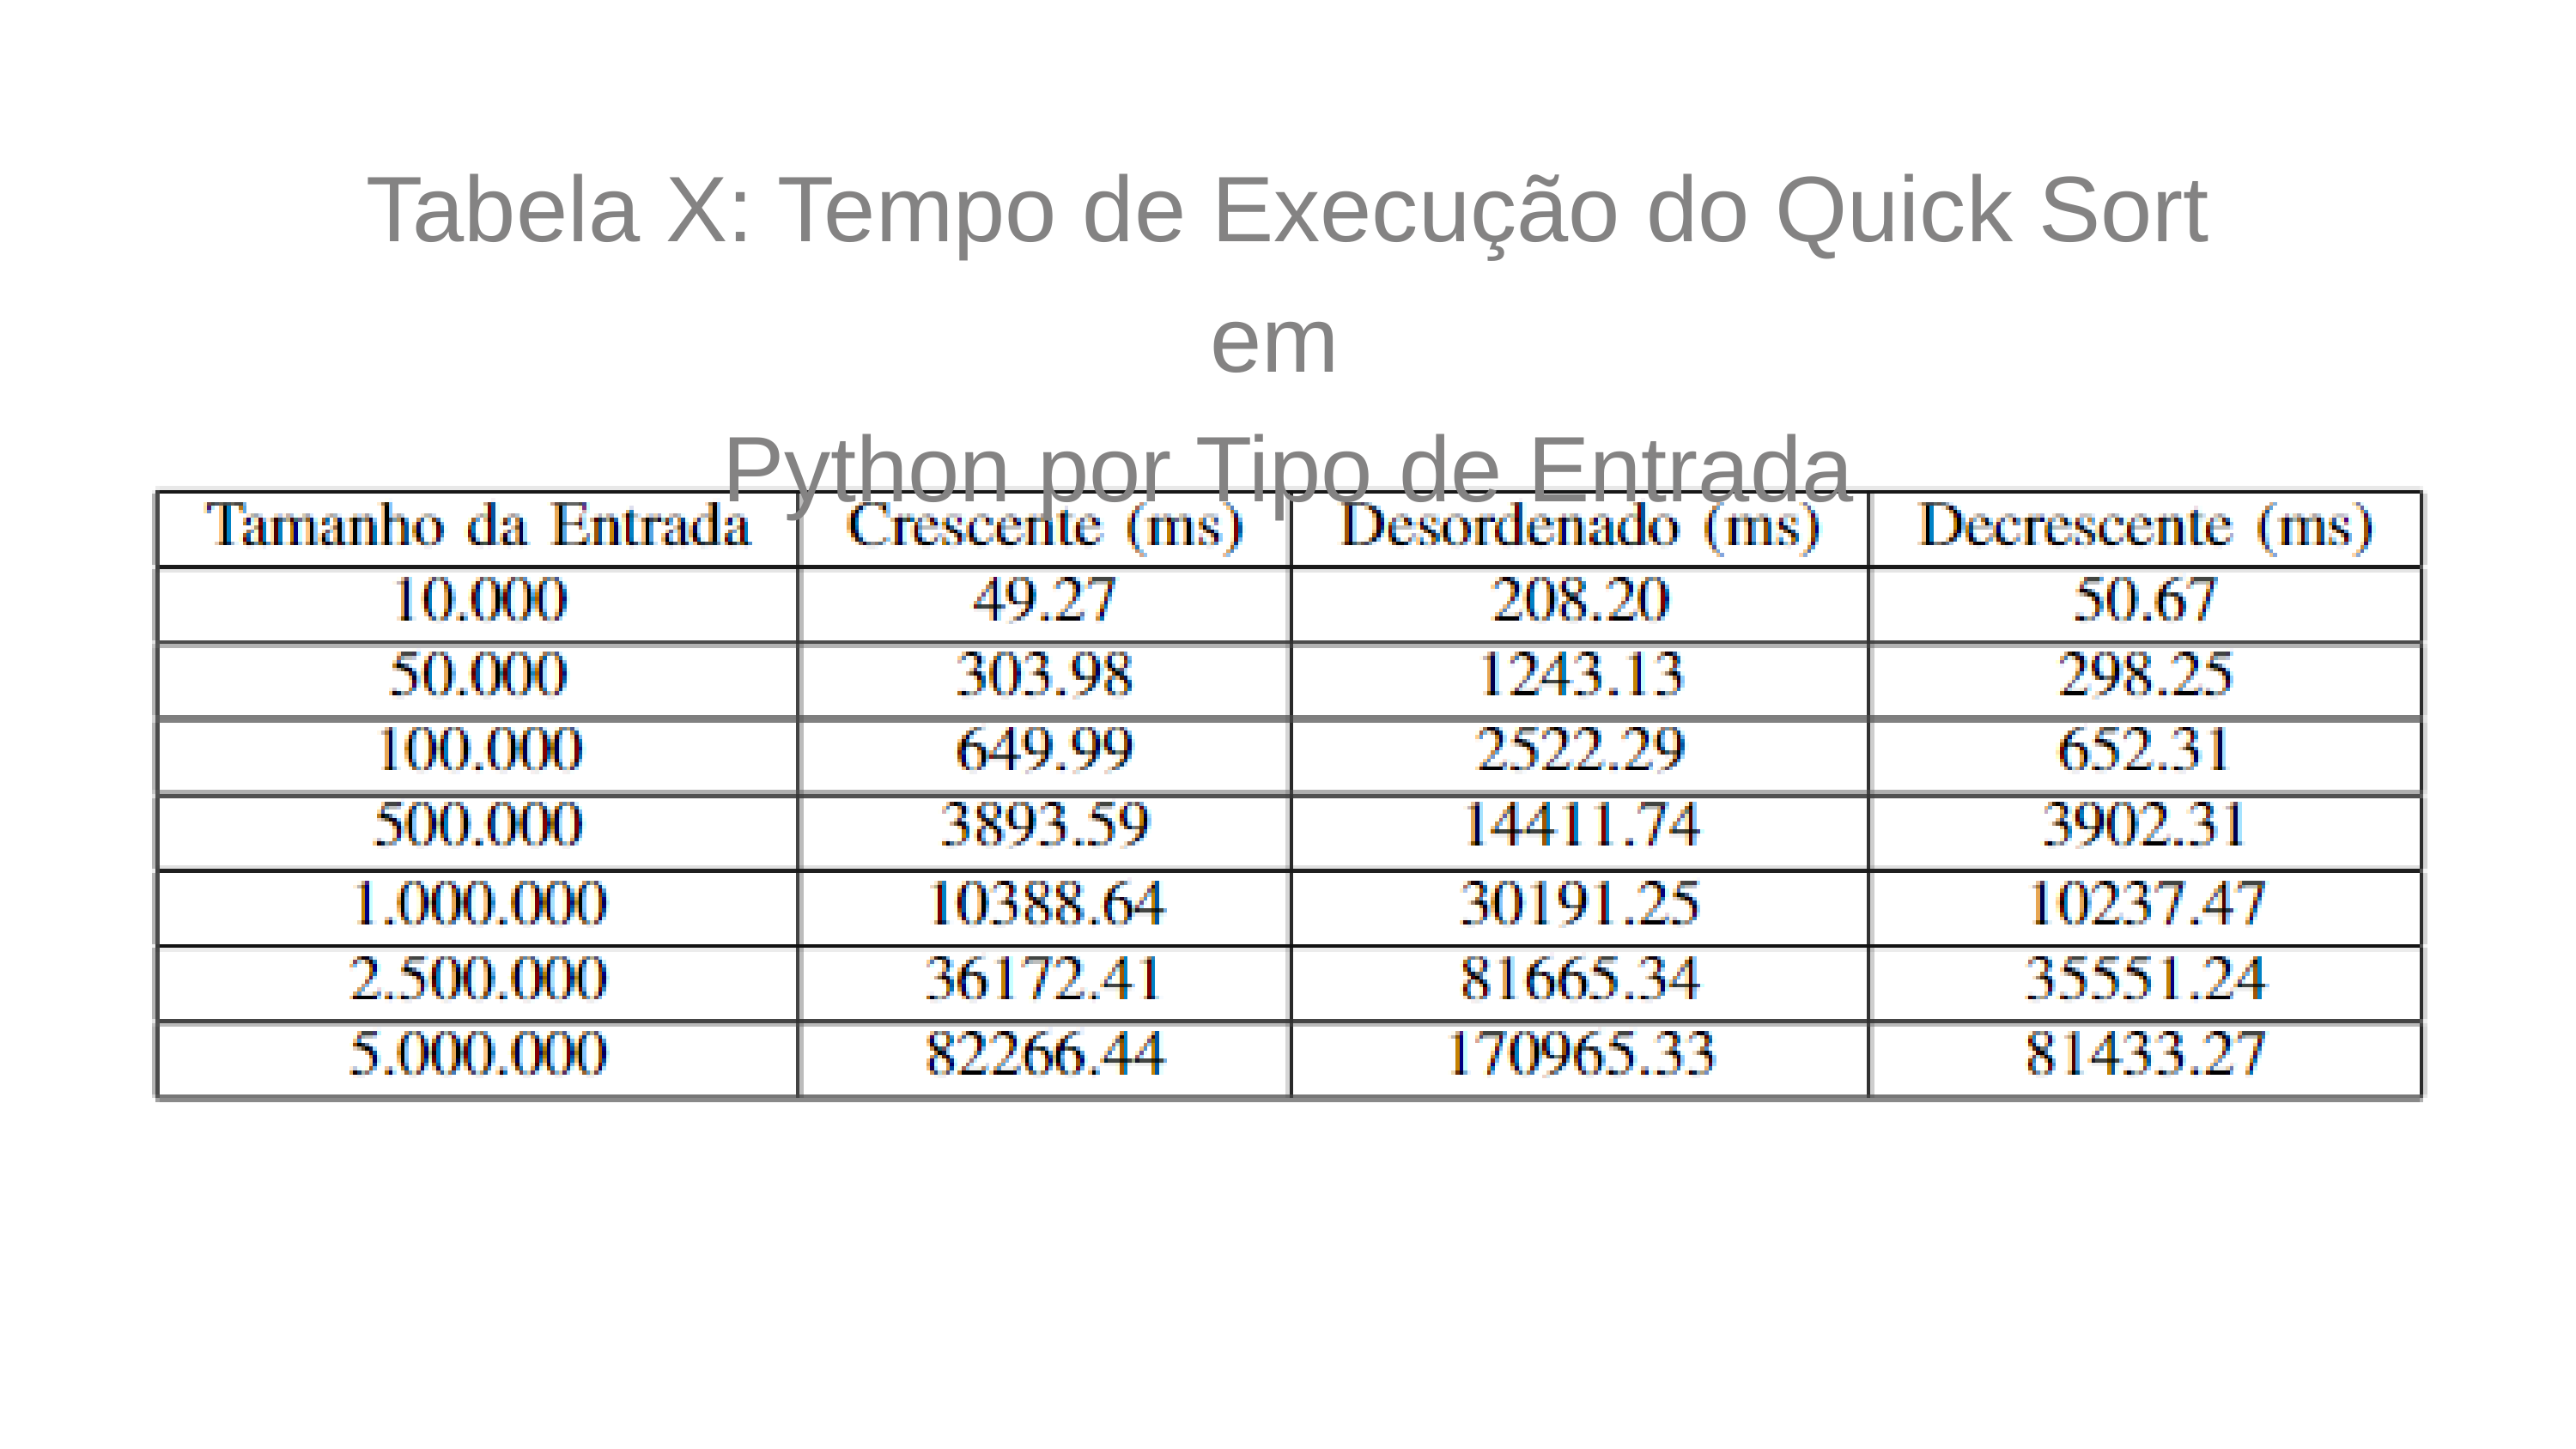

Tabela X: Tempo de Execução do Quick Sort em
Python por Tipo de Entrada